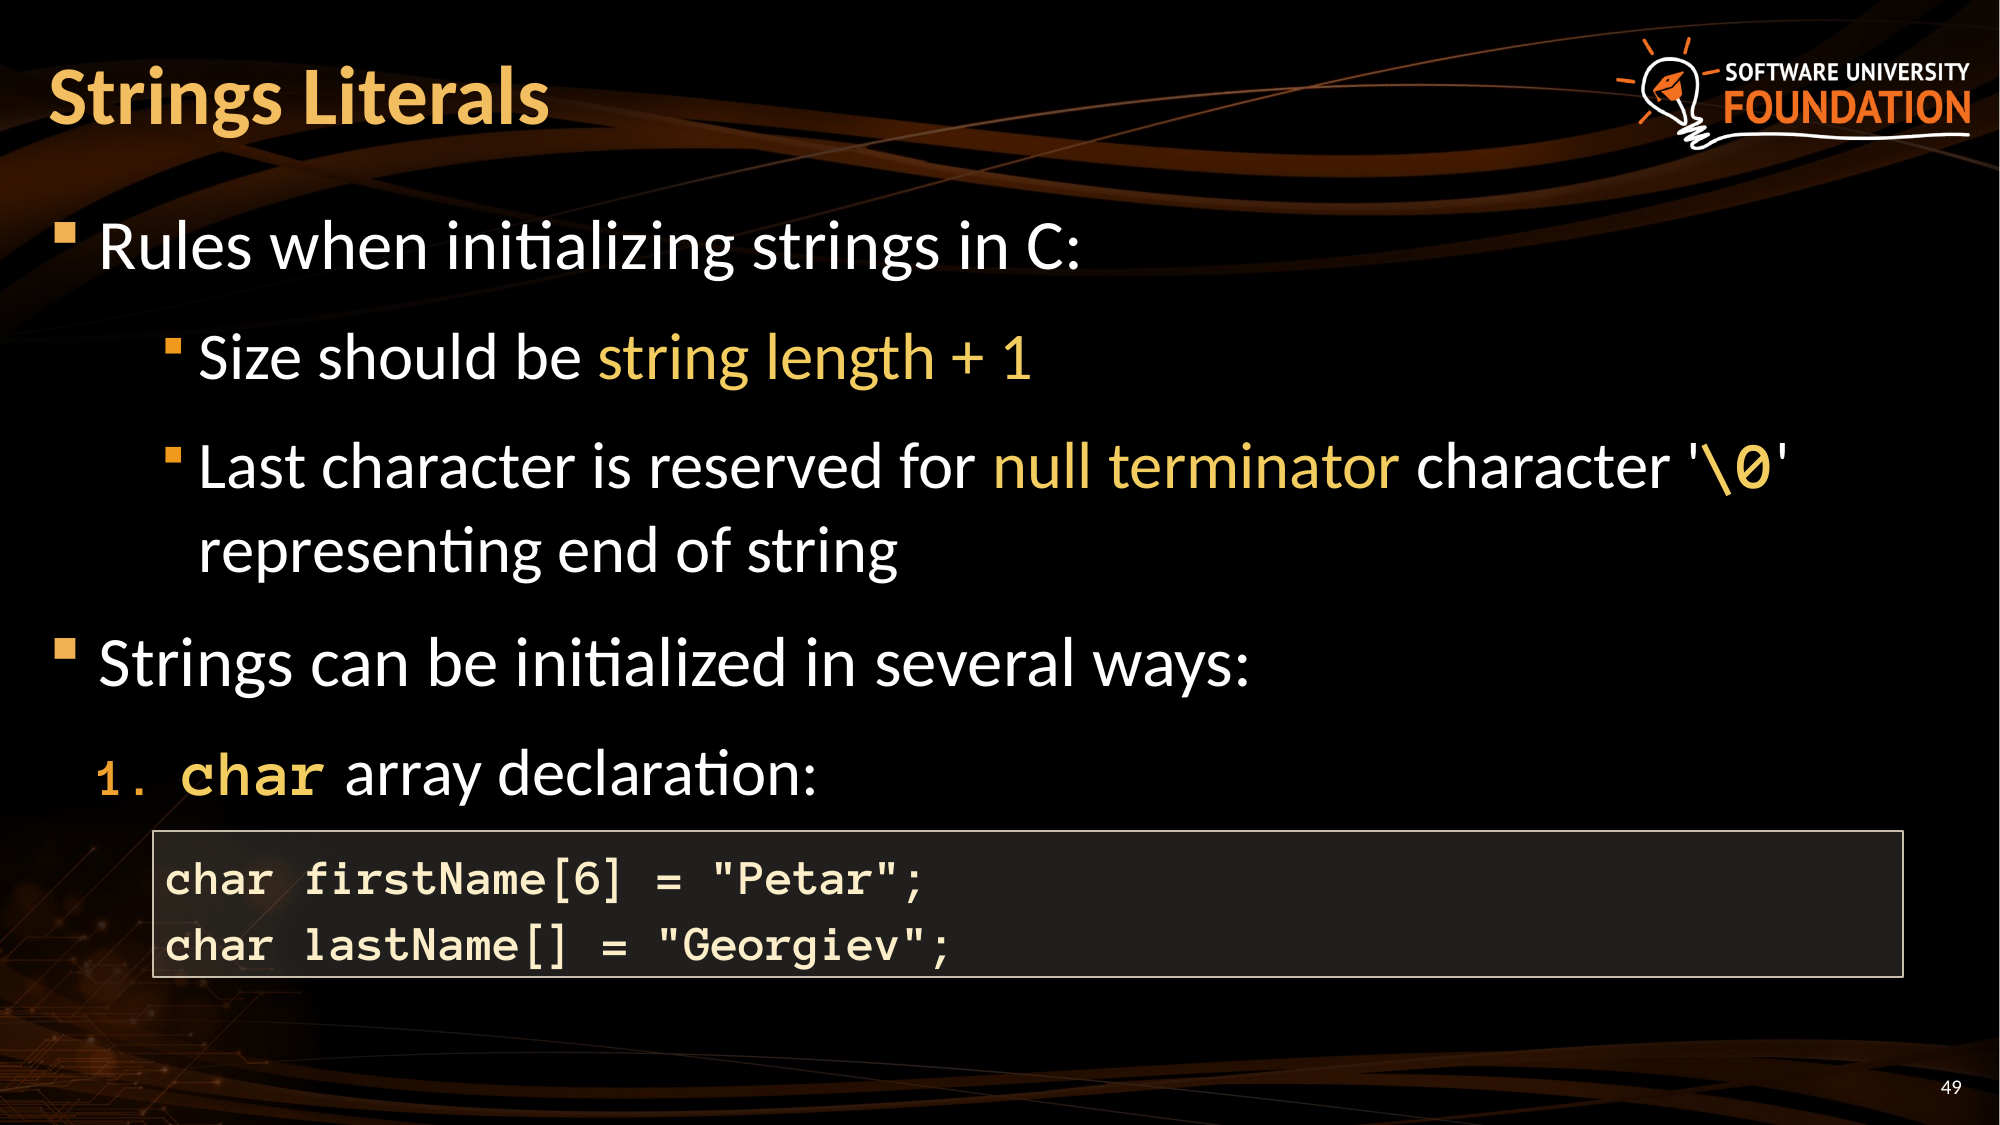

# Strings Literals
Rules when initializing strings in C:
Size should be string length + 1
Last character is reserved for null terminator character '\0' representing end of string
Strings can be initialized in several ways:
char array declaration:

char firstName[6] = "Petar";
char lastName[] = "Georgiev";
49